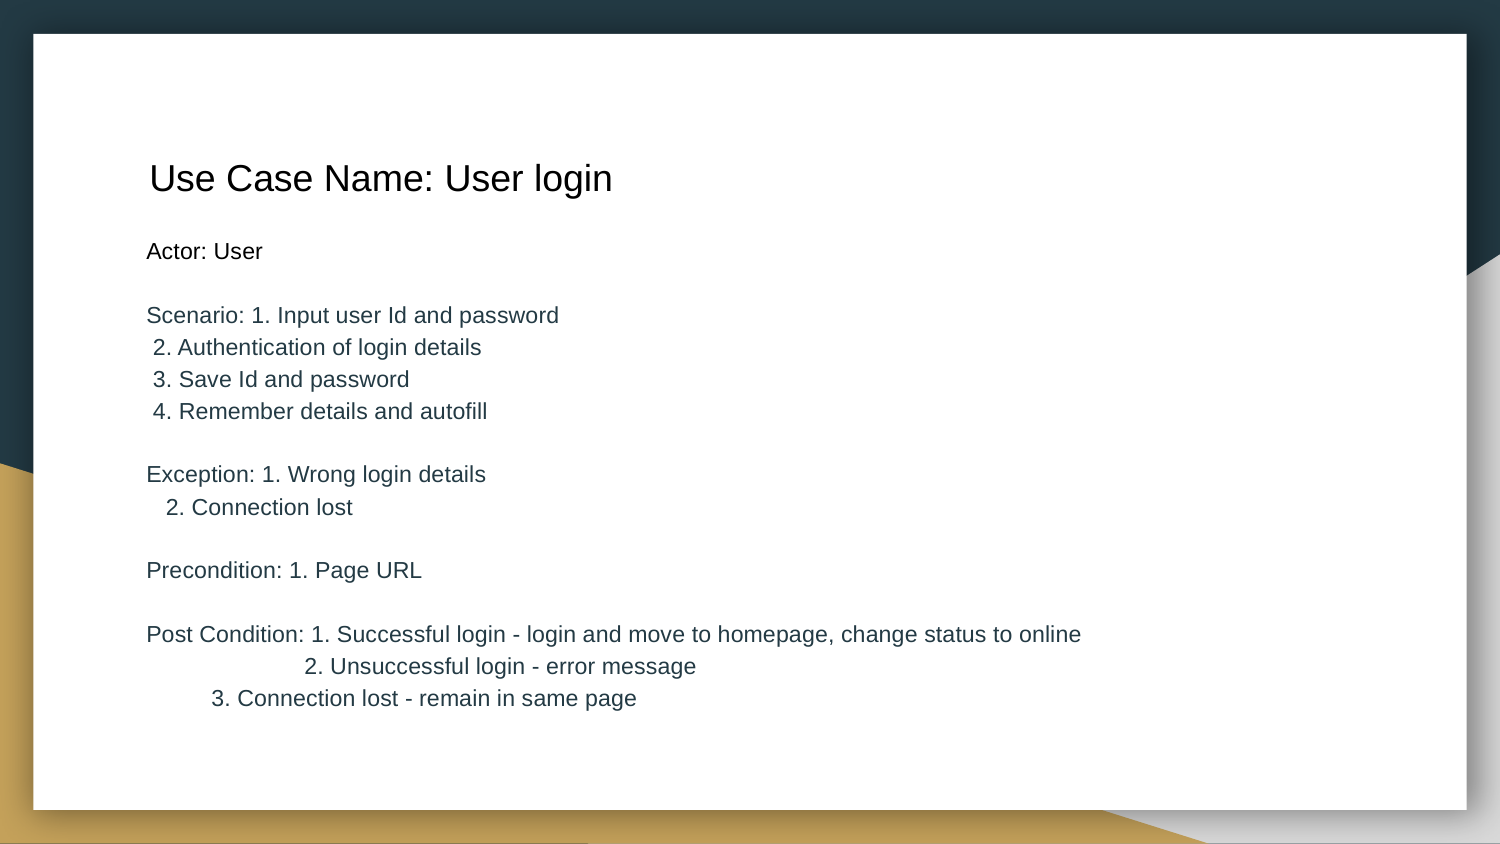

# Use Case Name: User login
Actor: User

Scenario: 1. Input user Id and password
	 2. Authentication of login details
	 3. Save Id and password
	 4. Remember details and autofill

Exception: 1. Wrong login details
	   2. Connection lost

Precondition: 1. Page URL

Post Condition: 1. Successful login - login and move to homepage, change status to online
 	          2. Unsuccessful login - error message
	          3. Connection lost - remain in same page